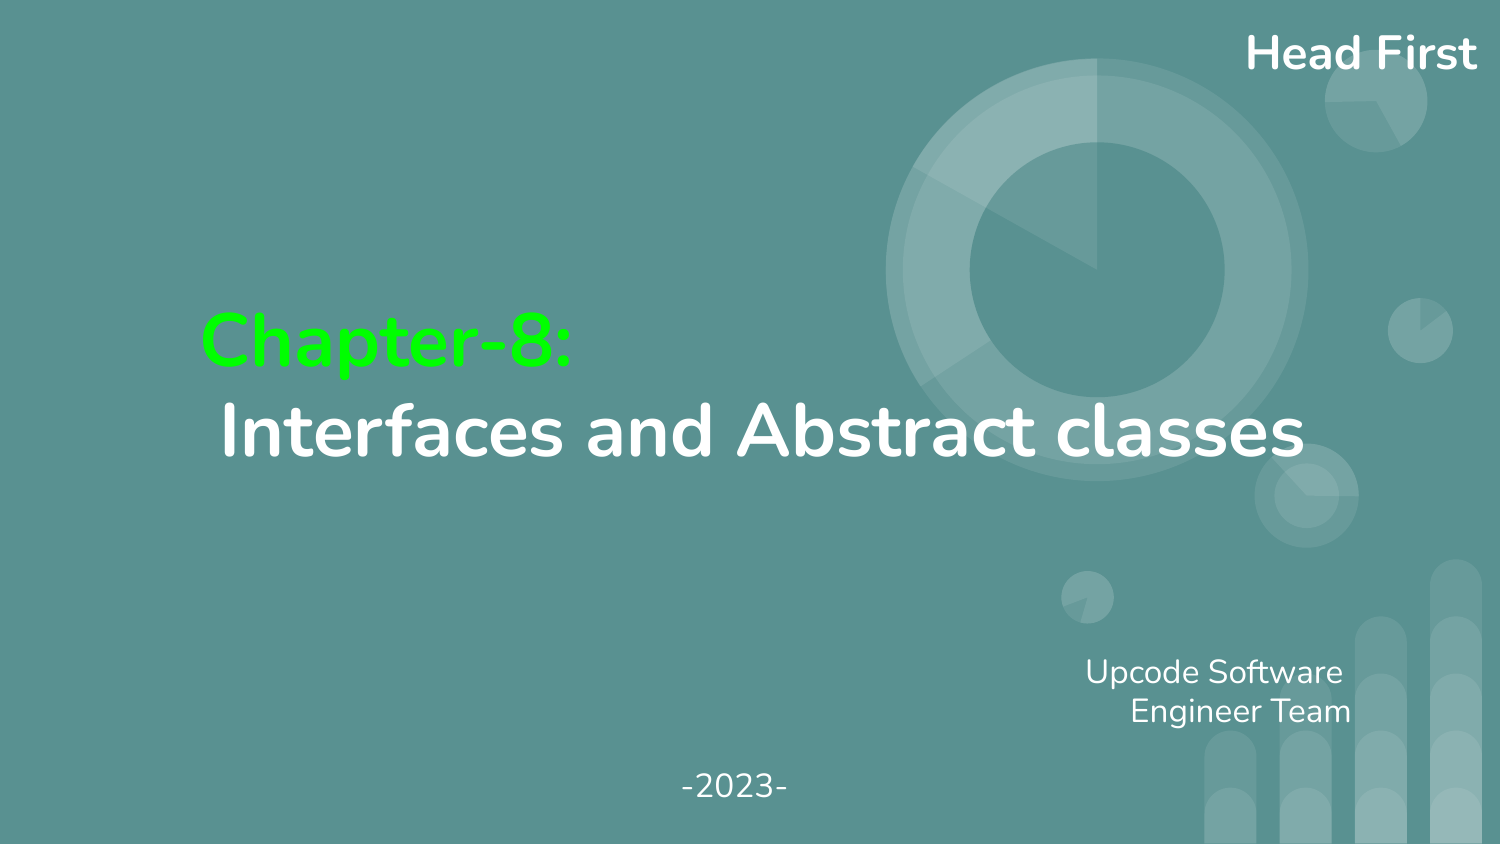

Head First
Chapter-8:
 Interfaces and Abstract classes
Upcode Software
Engineer Team
-2023-